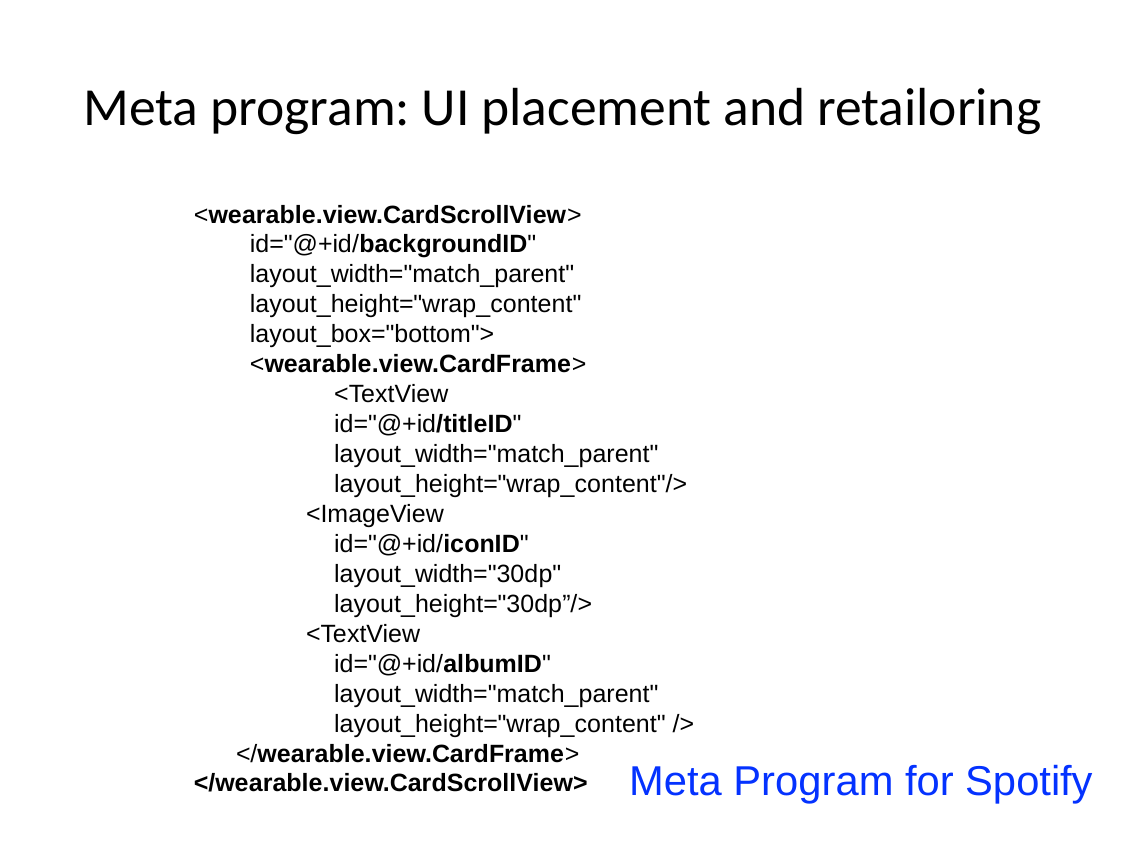

# Meta program: UI placement and retailoring
<wearable.view.CardScrollView>
        id="@+id/backgroundID"
        layout_width="match_parent"
        layout_height="wrap_content"
        layout_box="bottom">
        <wearable.view.CardFrame>
                    <TextView
                    id="@+id/titleID"
                    layout_width="match_parent"
                    layout_height="wrap_content"/>
                <ImageView
                    id="@+id/iconID"
                    layout_width="30dp"
                    layout_height="30dp”/>
                <TextView
                    id="@+id/albumID"
                    layout_width="match_parent"
                    layout_height="wrap_content" />
      </wearable.view.CardFrame>
</wearable.view.CardScrollView>
Meta Program for Spotify